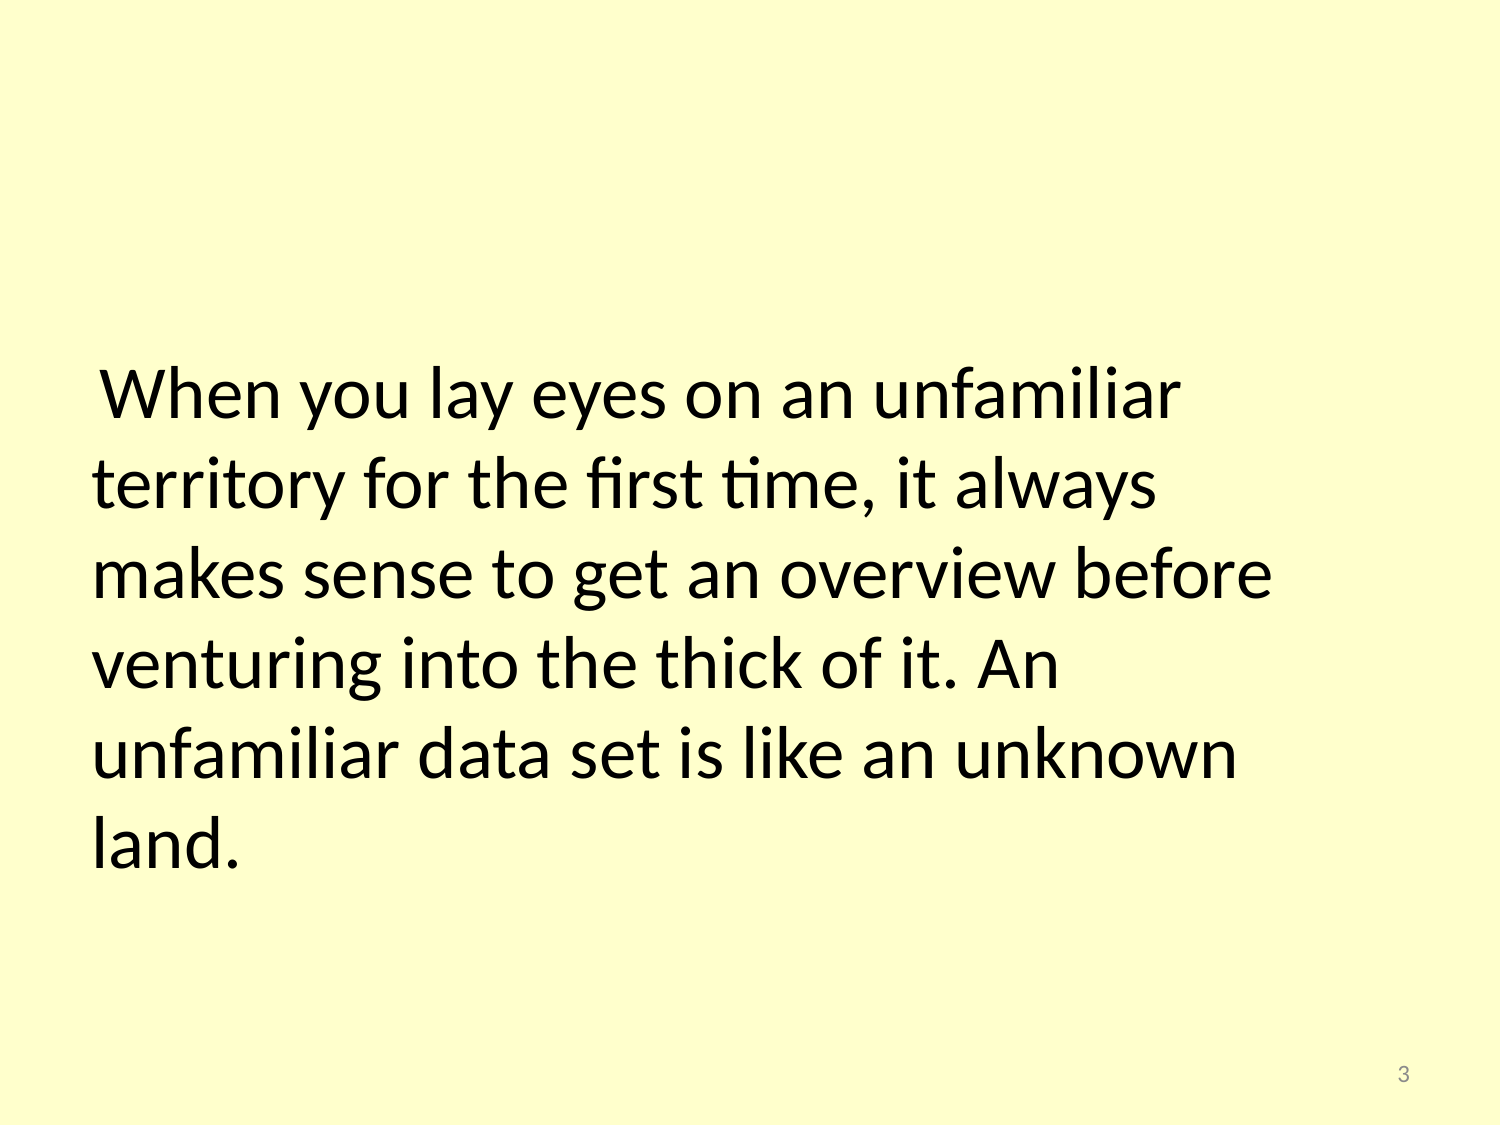

When you lay eyes on an unfamiliar territory for the first time, it always makes sense to get an overview before venturing into the thick of it. An unfamiliar data set is like an unknown land.
3